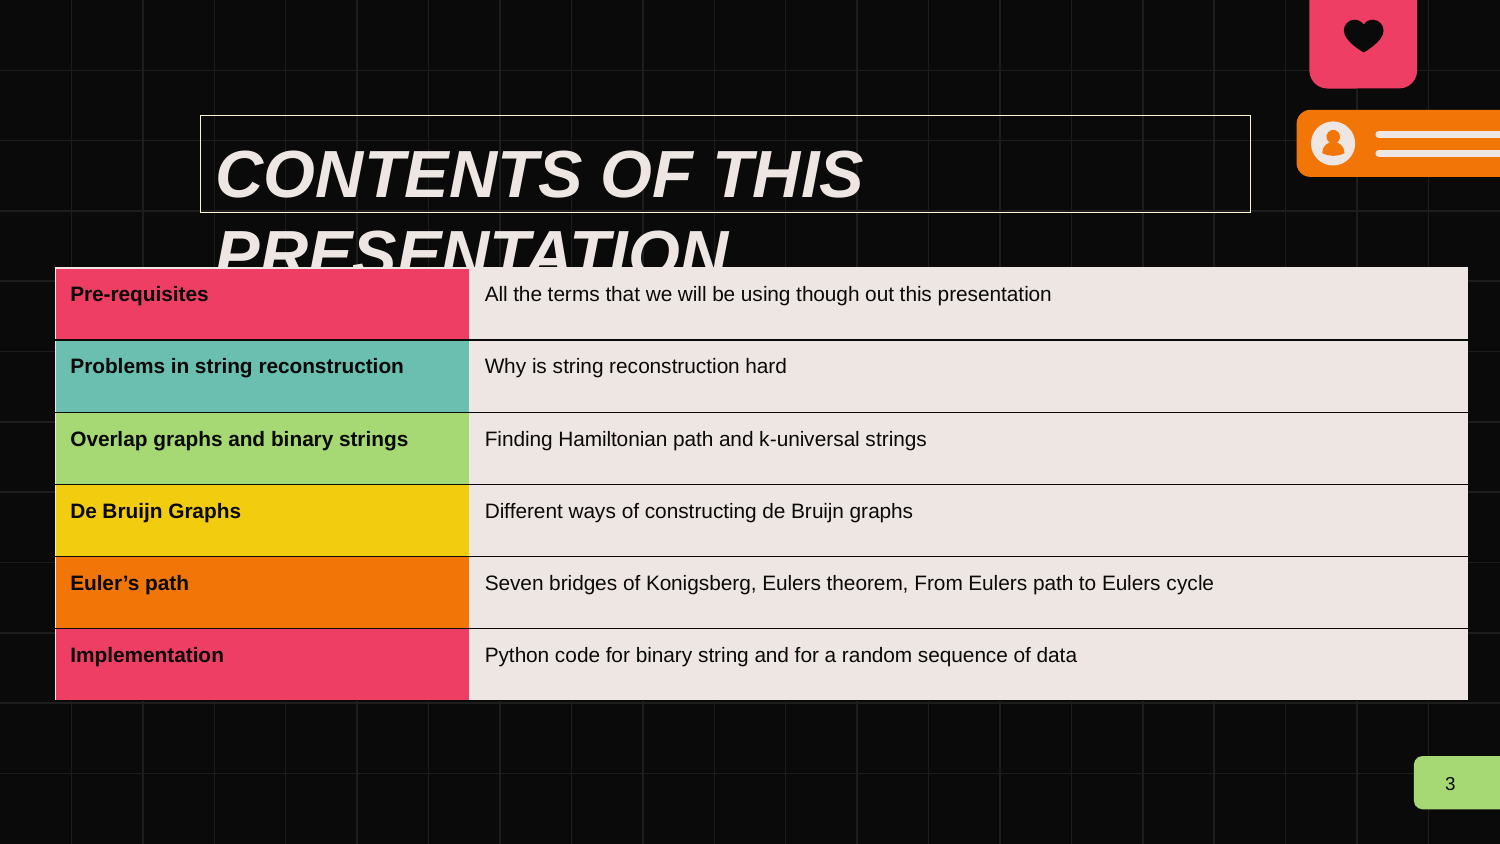

# CONTENTS OF THIS PRESENTATION
| Pre-requisites | All the terms that we will be using though out this presentation |
| --- | --- |
| Problems in string reconstruction | Why is string reconstruction hard |
| Overlap graphs and binary strings | Finding Hamiltonian path and k-universal strings |
| De Bruijn Graphs | Different ways of constructing de Bruijn graphs |
| Euler’s path | Seven bridges of Konigsberg, Eulers theorem, From Eulers path to Eulers cycle |
| Implementation | Python code for binary string and for a random sequence of data |
3